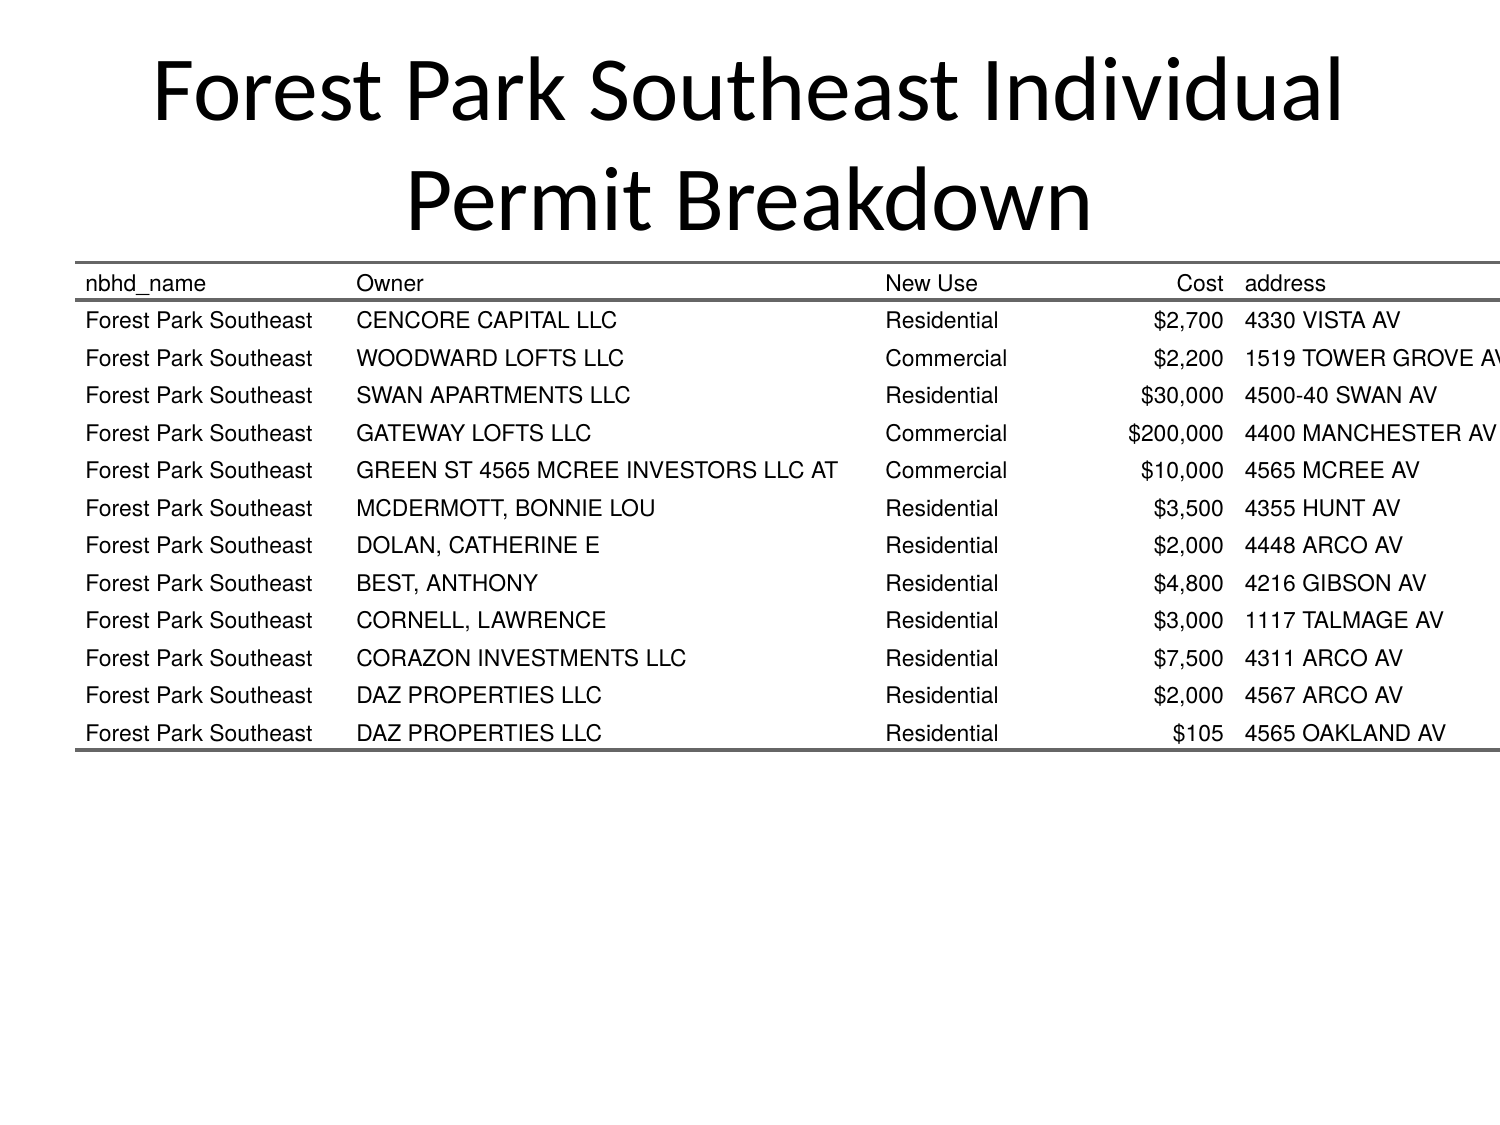

# Forest Park Southeast Individual Permit Breakdown
| nbhd\_name | Owner | New Use | Cost | address |
| --- | --- | --- | --- | --- |
| Forest Park Southeast | CENCORE CAPITAL LLC | Residential | $2,700 | 4330 VISTA AV |
| Forest Park Southeast | WOODWARD LOFTS LLC | Commercial | $2,200 | 1519 TOWER GROVE AV |
| Forest Park Southeast | SWAN APARTMENTS LLC | Residential | $30,000 | 4500-40 SWAN AV |
| Forest Park Southeast | GATEWAY LOFTS LLC | Commercial | $200,000 | 4400 MANCHESTER AV |
| Forest Park Southeast | GREEN ST 4565 MCREE INVESTORS LLC AT | Commercial | $10,000 | 4565 MCREE AV |
| Forest Park Southeast | MCDERMOTT, BONNIE LOU | Residential | $3,500 | 4355 HUNT AV |
| Forest Park Southeast | DOLAN, CATHERINE E | Residential | $2,000 | 4448 ARCO AV |
| Forest Park Southeast | BEST, ANTHONY | Residential | $4,800 | 4216 GIBSON AV |
| Forest Park Southeast | CORNELL, LAWRENCE | Residential | $3,000 | 1117 TALMAGE AV |
| Forest Park Southeast | CORAZON INVESTMENTS LLC | Residential | $7,500 | 4311 ARCO AV |
| Forest Park Southeast | DAZ PROPERTIES LLC | Residential | $2,000 | 4567 ARCO AV |
| Forest Park Southeast | DAZ PROPERTIES LLC | Residential | $105 | 4565 OAKLAND AV |